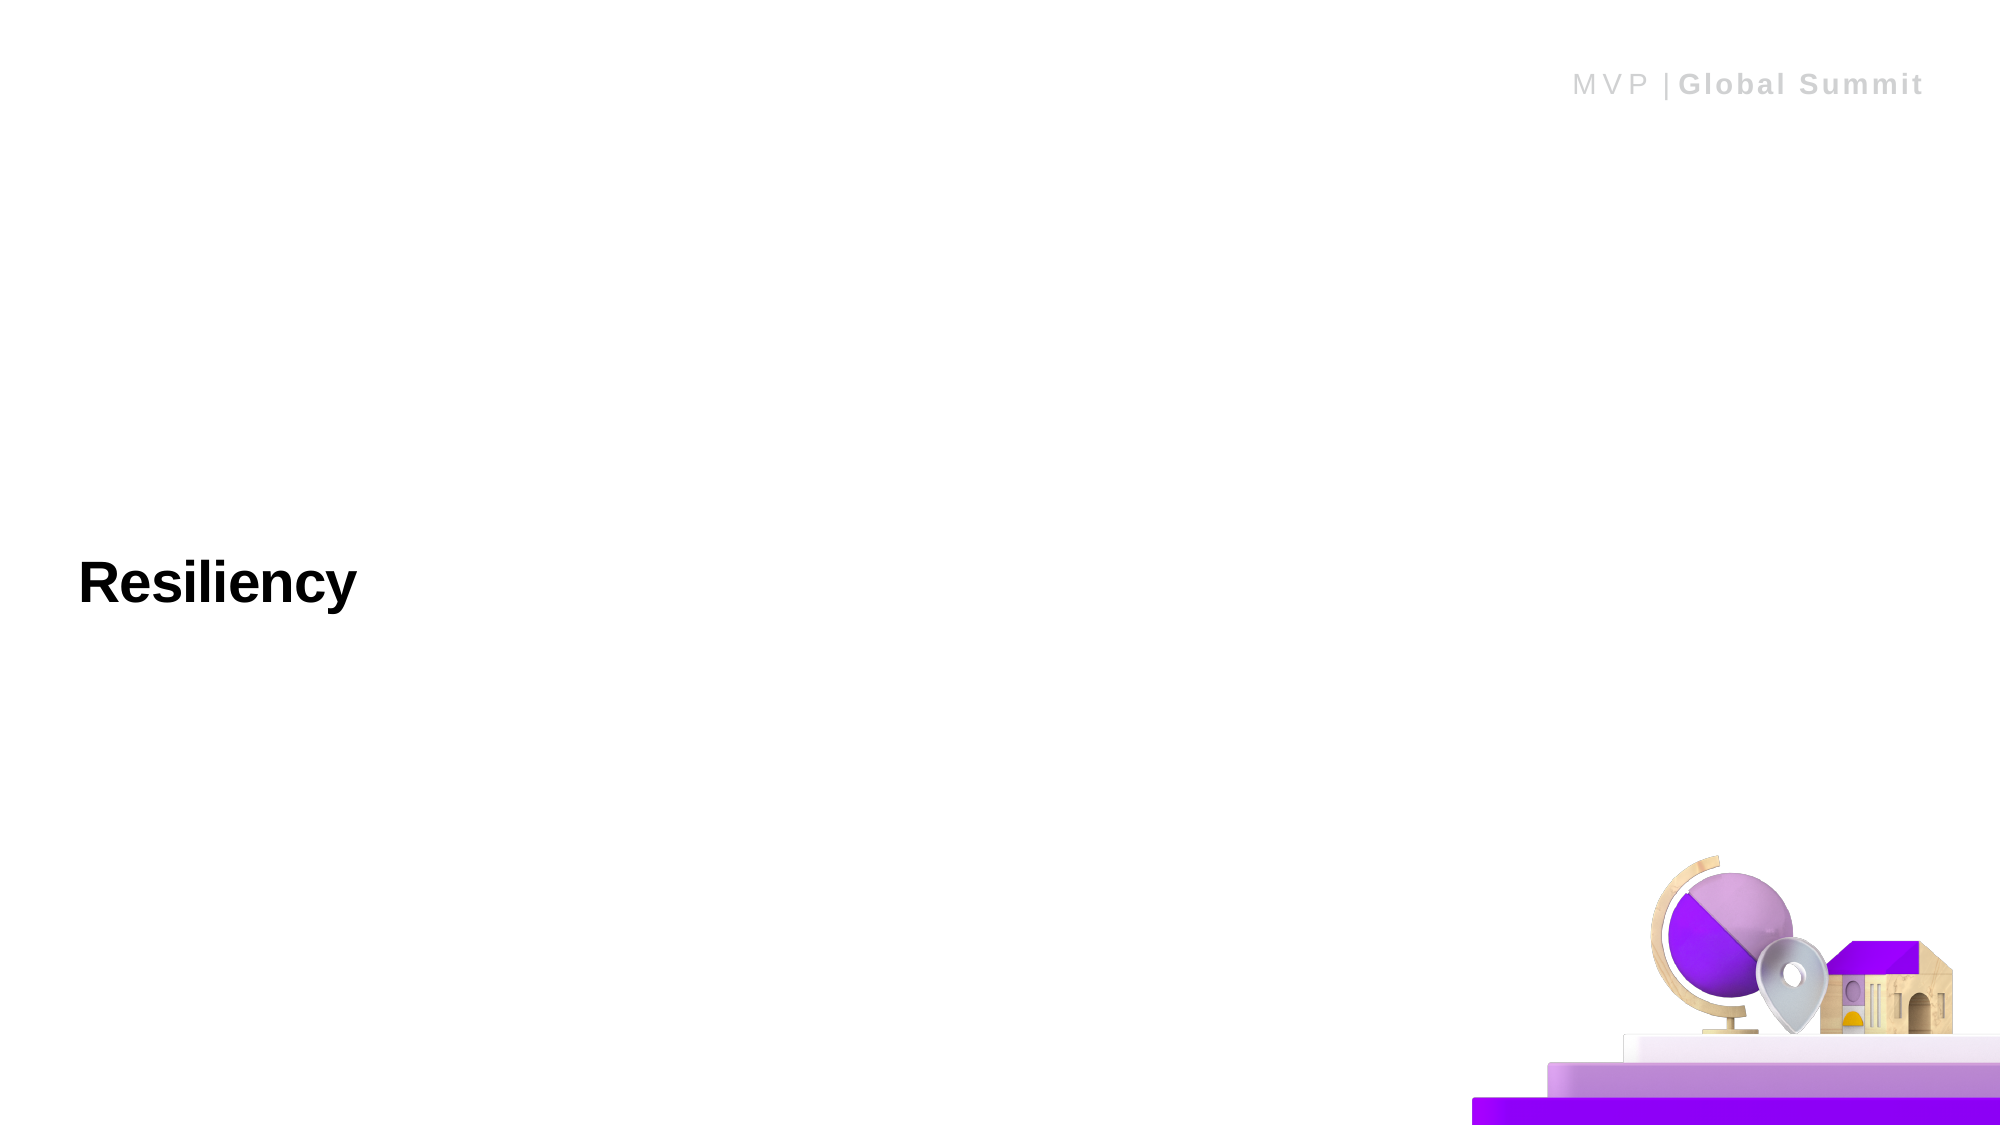

# Resiliency
Resiliency patterns applied consistently across all Dapr building blocks APIs